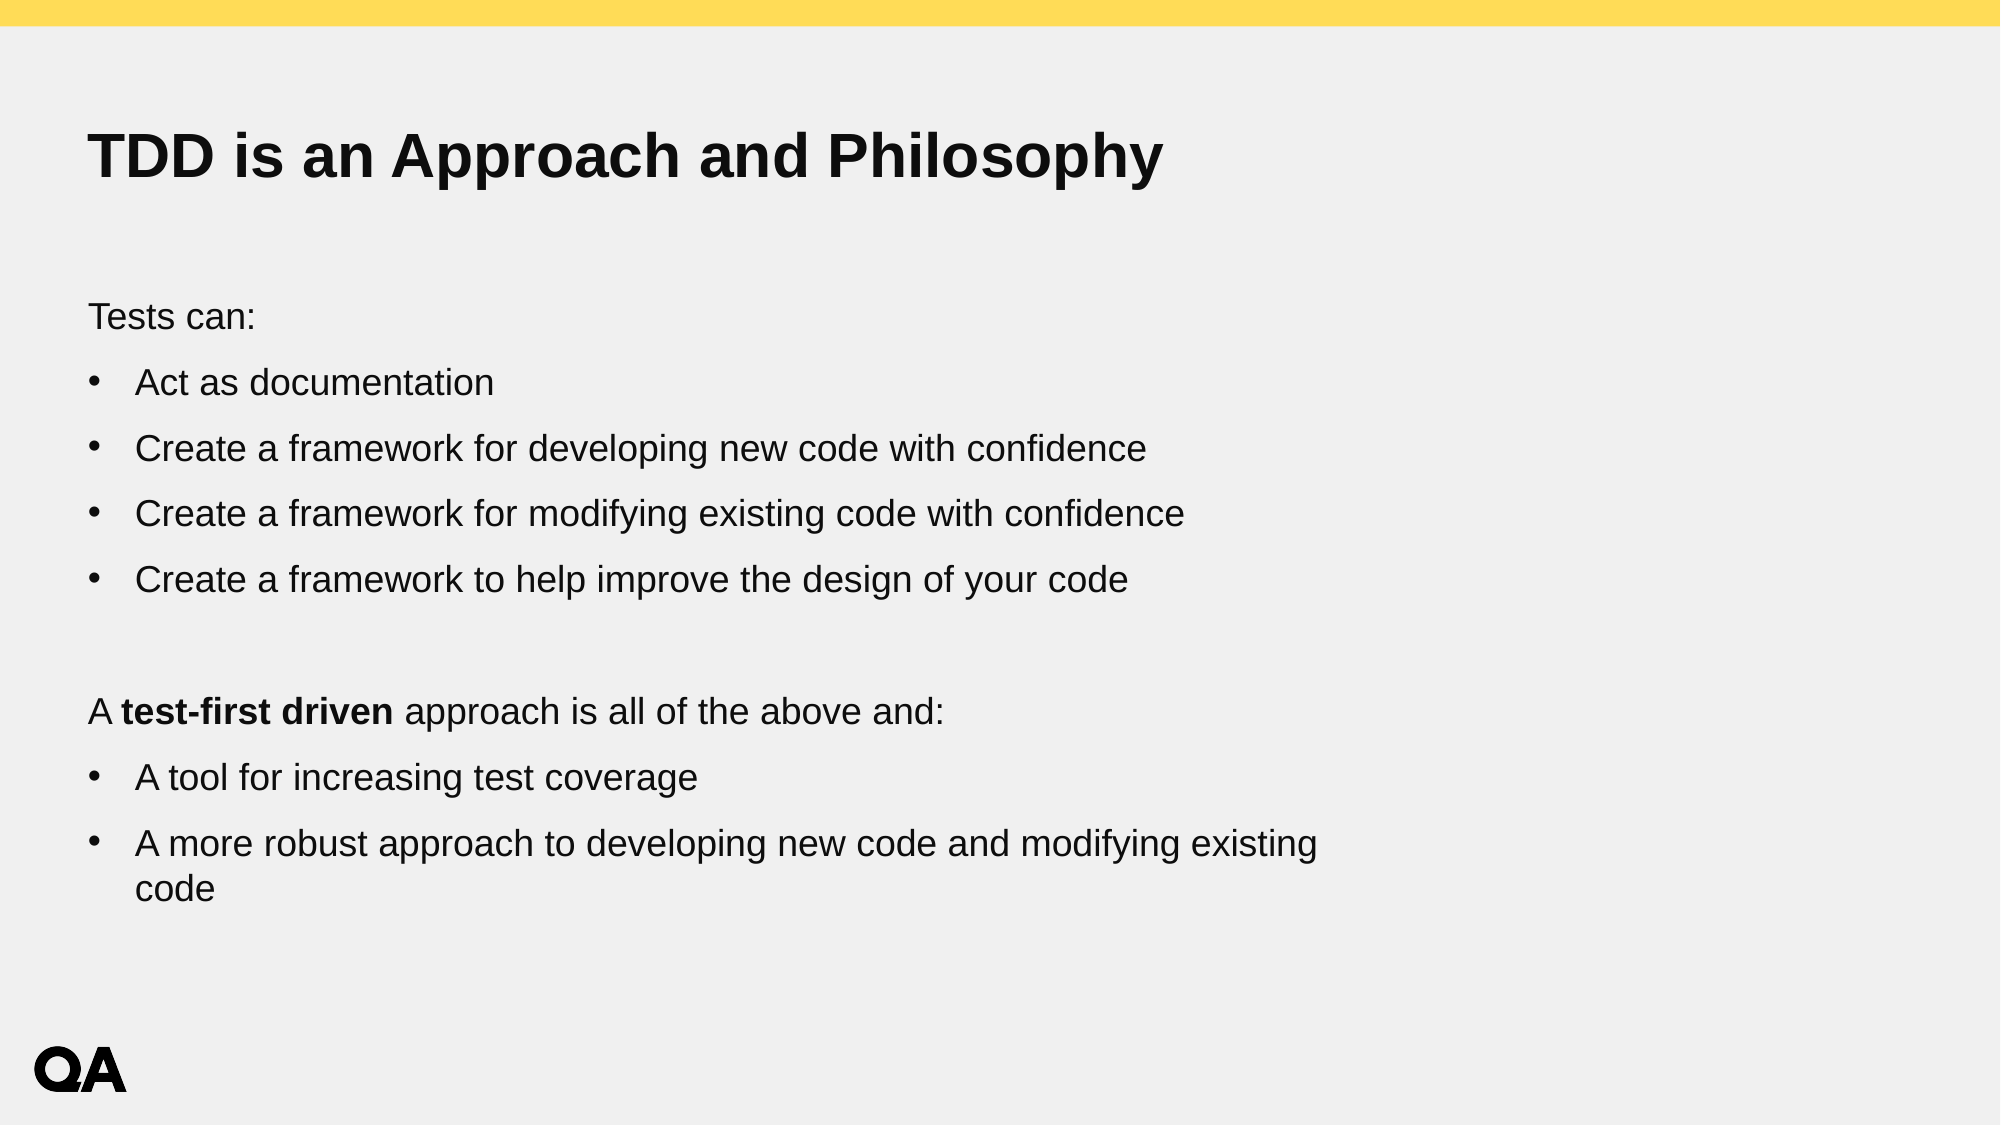

# TDD is an Approach and Philosophy
Tests can:
Act as documentation
Create a framework for developing new code with confidence
Create a framework for modifying existing code with confidence
Create a framework to help improve the design of your code

A test-first driven approach is all of the above and:
A tool for increasing test coverage
A more robust approach to developing new code and modifying existing code